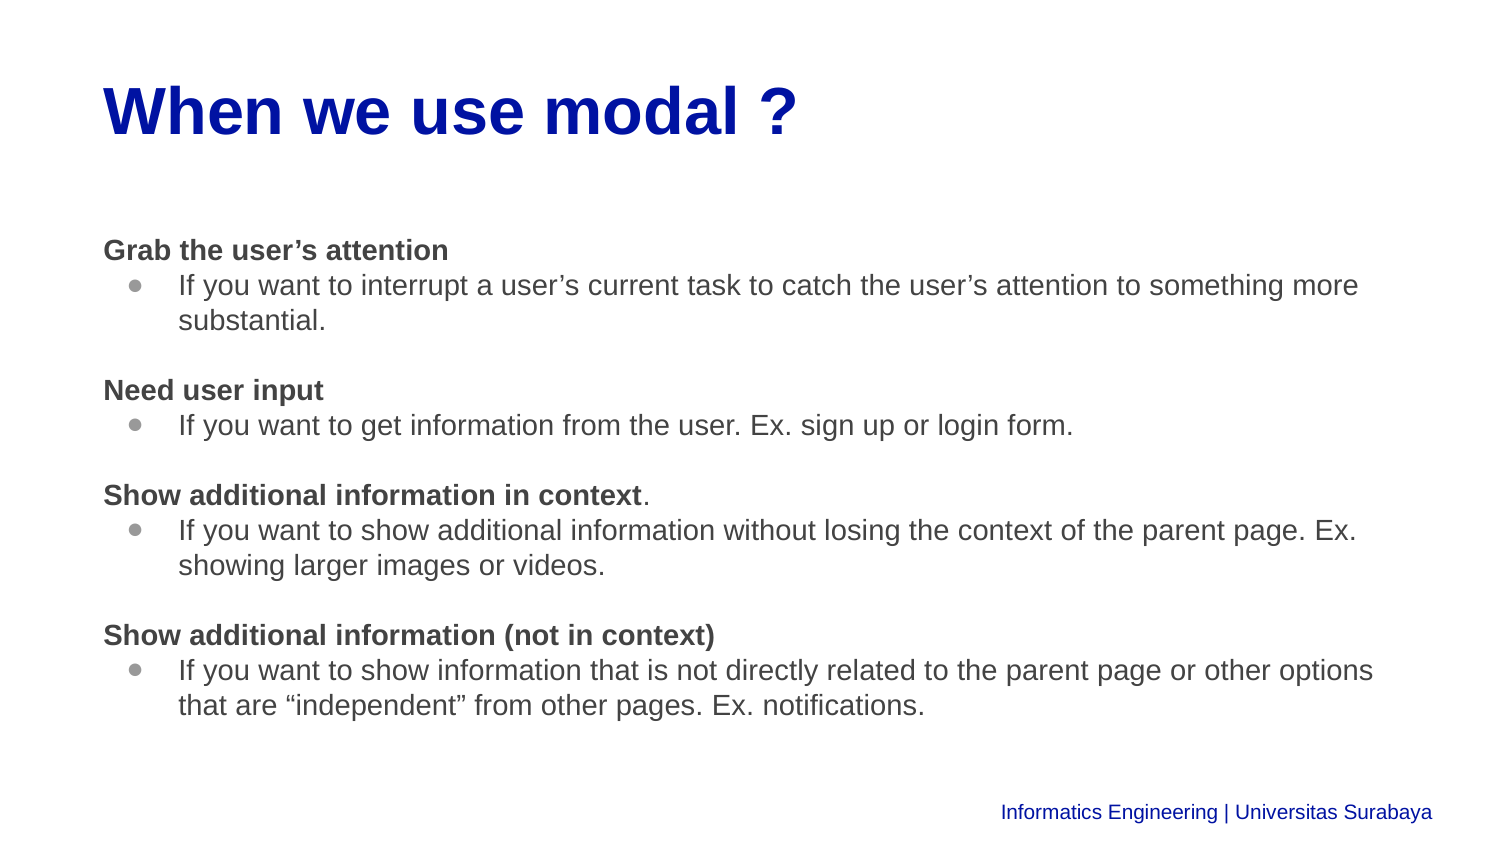

When we use modal ?
Grab the user’s attention
If you want to interrupt a user’s current task to catch the user’s attention to something more substantial.

Need user input
If you want to get information from the user. Ex. sign up or login form.

Show additional information in context.
If you want to show additional information without losing the context of the parent page. Ex. showing larger images or videos.

Show additional information (not in context)
If you want to show information that is not directly related to the parent page or other options that are “independent” from other pages. Ex. notifications.

Informatics Engineering | Universitas Surabaya